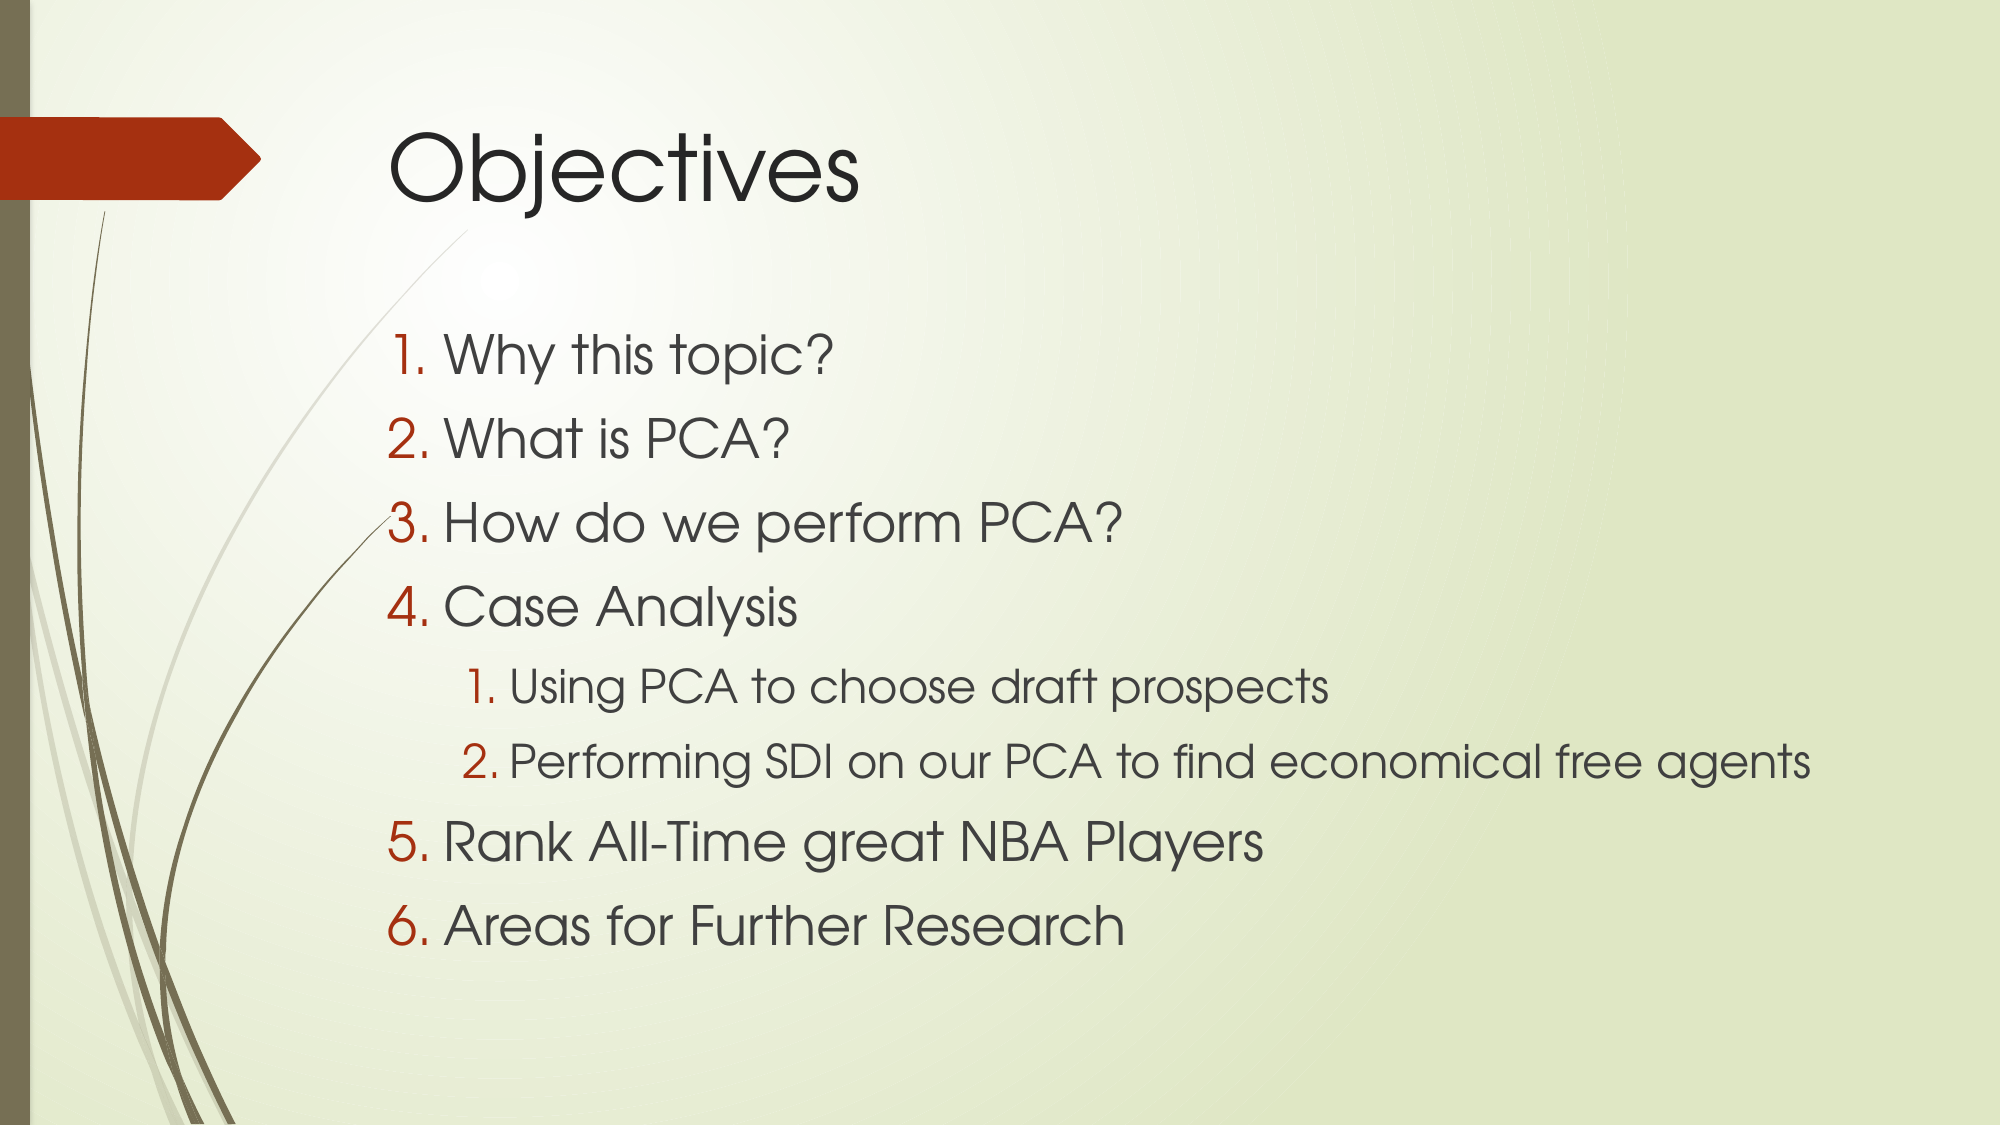

# Objectives
Why this topic?
What is PCA?
How do we perform PCA?
Case Analysis
Using PCA to choose draft prospects
Performing SDI on our PCA to find economical free agents
Rank All-Time great NBA Players
Areas for Further Research